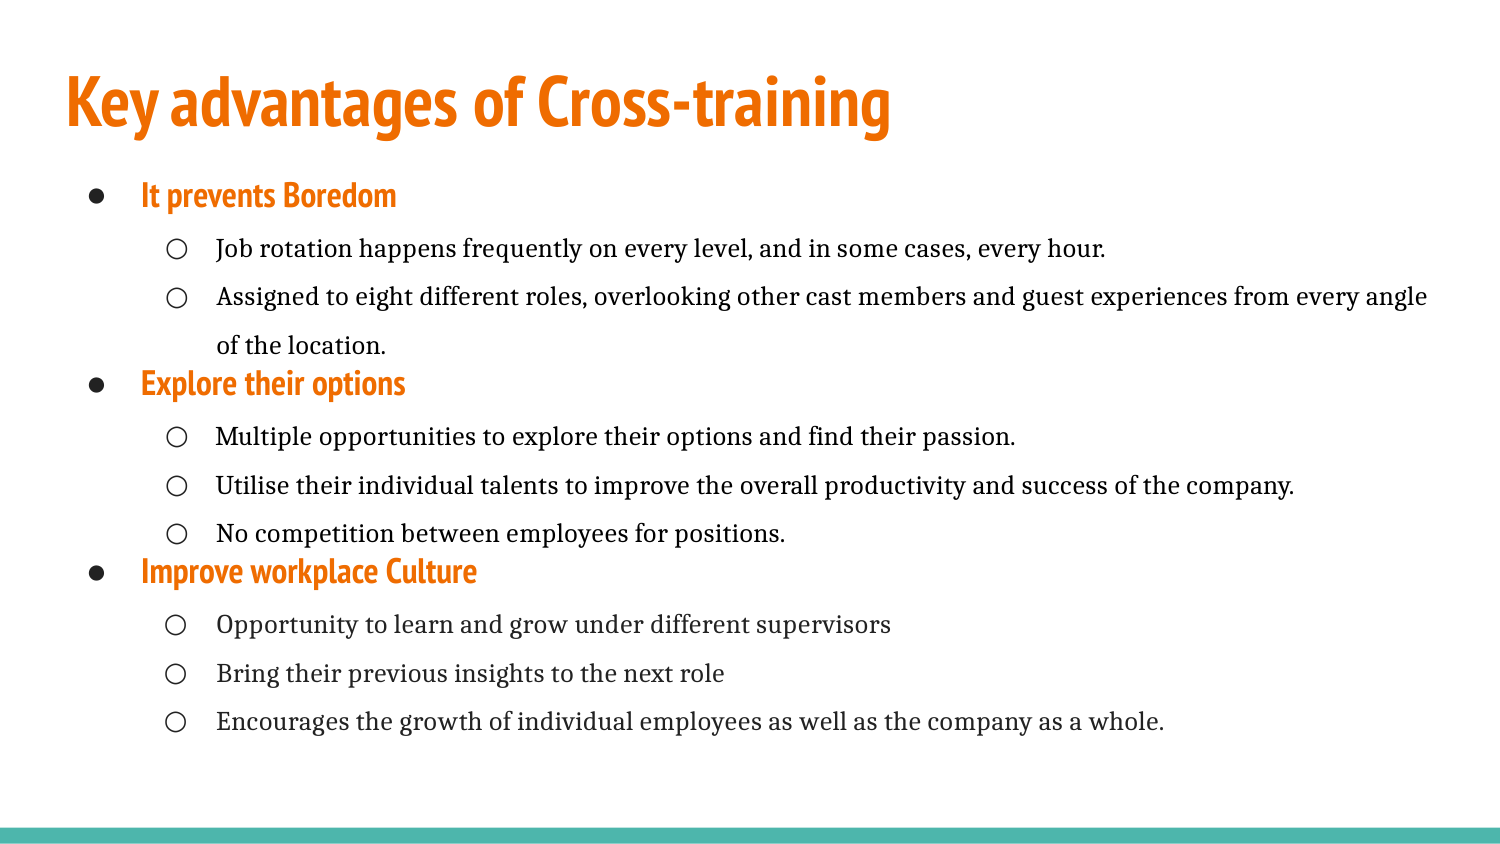

# Key advantages of Cross-training
It prevents Boredom
Job rotation happens frequently on every level, and in some cases, every hour.
Assigned to eight different roles, overlooking other cast members and guest experiences from every angle of the location.
Explore their options
Multiple opportunities to explore their options and find their passion.
Utilise their individual talents to improve the overall productivity and success of the company.
No competition between employees for positions.
Improve workplace Culture
Opportunity to learn and grow under different supervisors
Bring their previous insights to the next role
Encourages the growth of individual employees as well as the company as a whole.